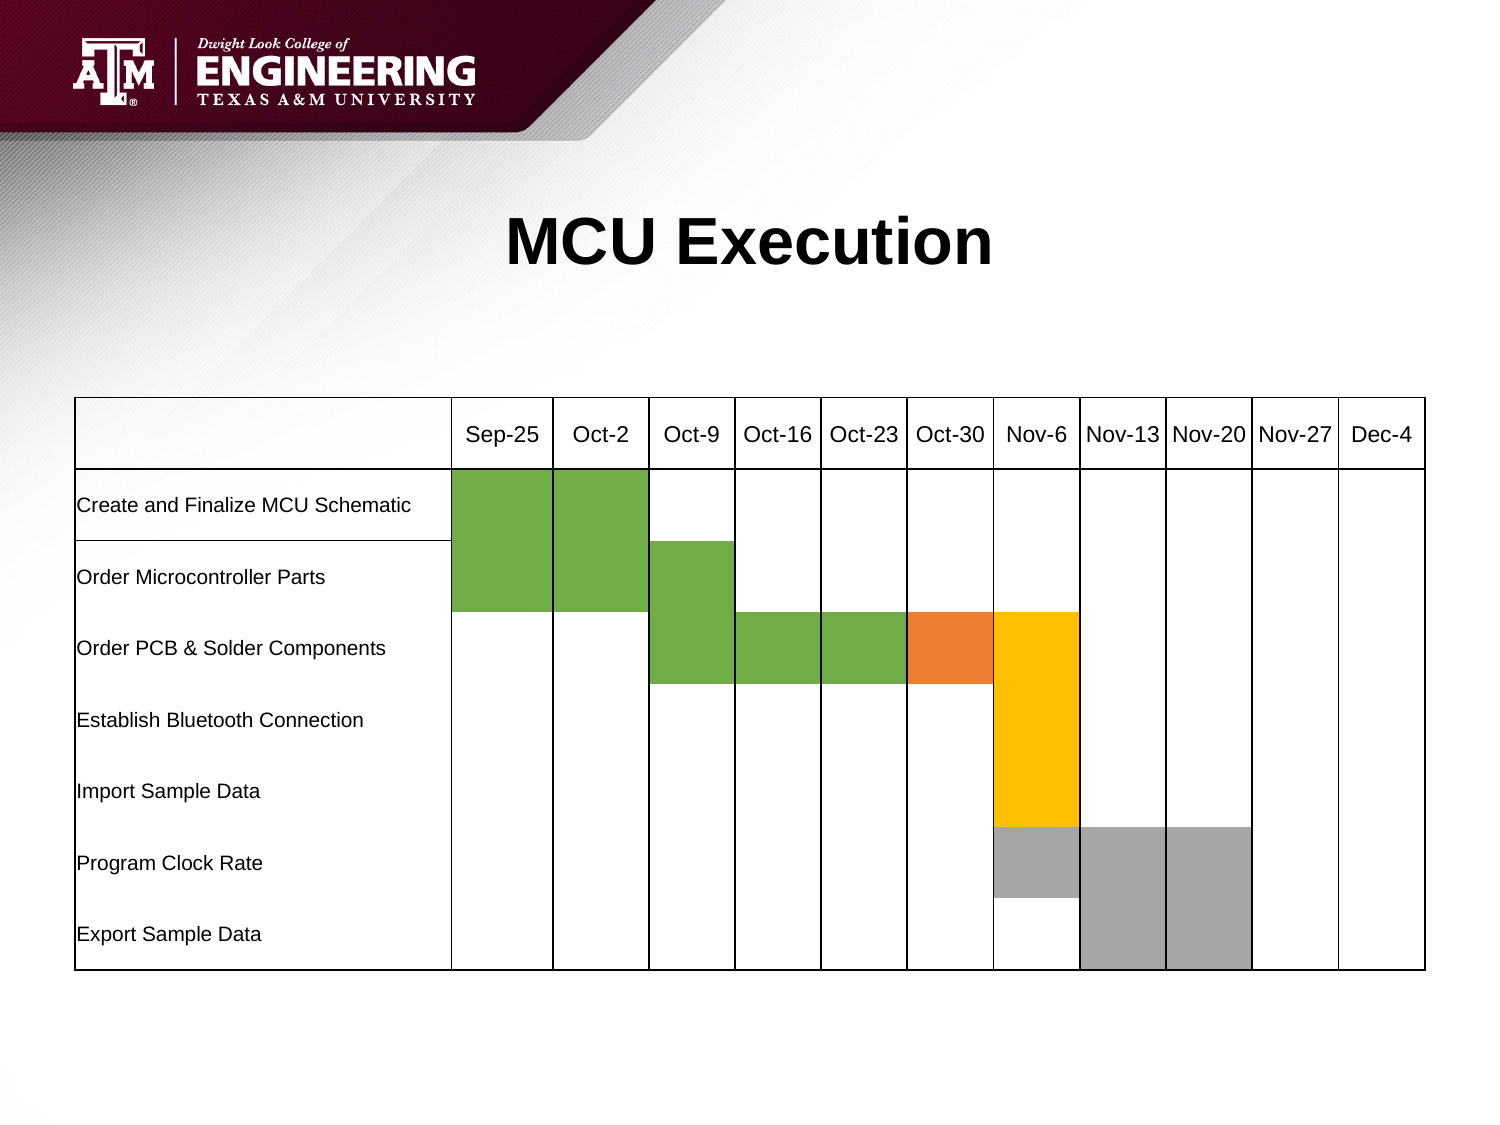

# MCU Execution
|  | Sep-25 | Oct-2 | Oct-9 | Oct-16 | Oct-23 | Oct-30 | Nov-6 | Nov-13 | Nov-20 | Nov-27 | Dec-4 |
| --- | --- | --- | --- | --- | --- | --- | --- | --- | --- | --- | --- |
| Create and Finalize MCU Schematic |  |  |  |  |  |  |  |  |  |  |  |
| Order Microcontroller Parts |  |  |  |  |  |  |  |  |  |  |  |
| Order PCB & Solder Components |  |  |  |  |  |  |  |  |  |  |  |
| Establish Bluetooth Connection |  |  |  |  |  |  |  |  |  |  |  |
| Import Sample Data |  |  |  |  |  |  |  |  |  |  |  |
| Program Clock Rate |  |  |  |  |  |  |  |  |  |  |  |
| Export Sample Data |  |  |  |  |  |  |  |  |  |  |  |